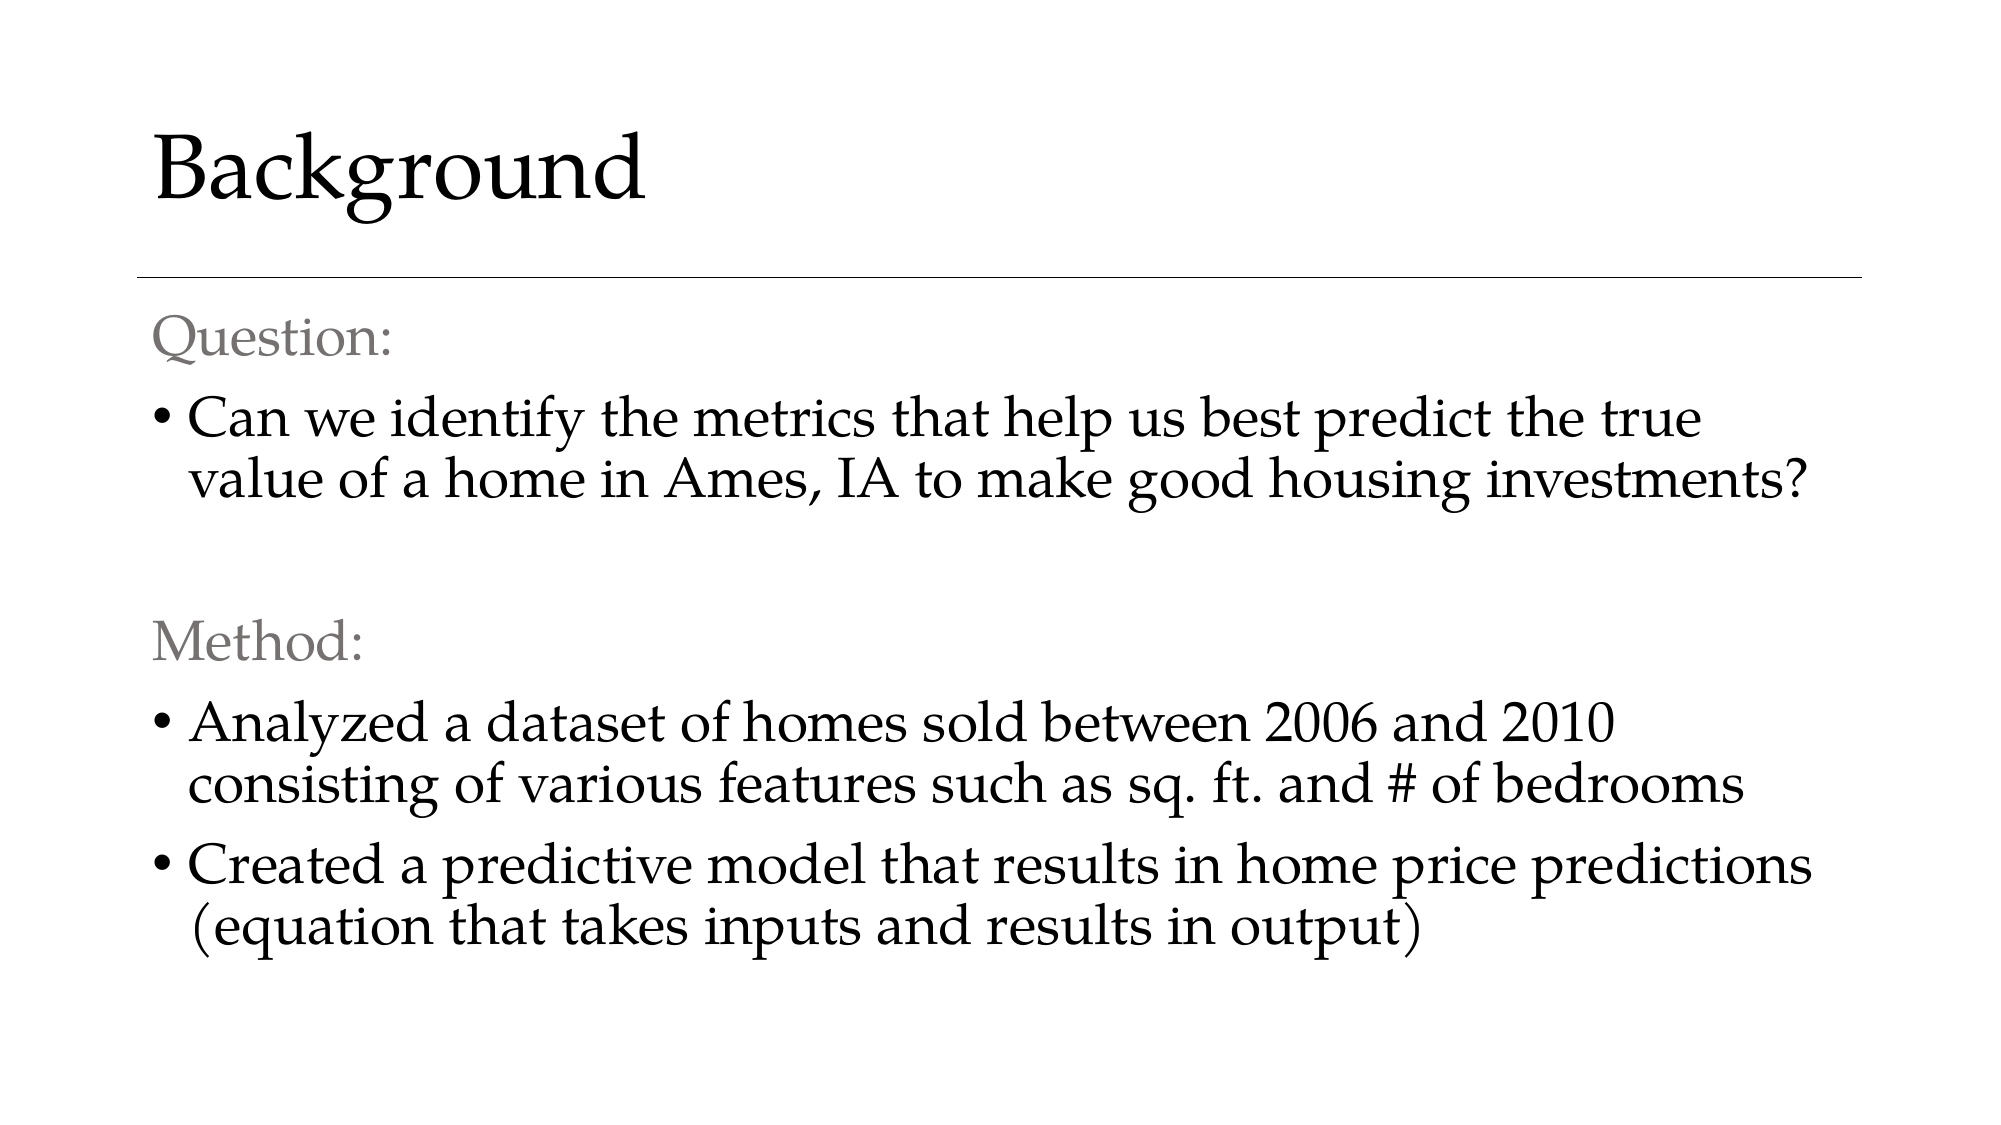

# Background
Question:
Can we identify the metrics that help us best predict the true value of a home in Ames, IA to make good housing investments?

Method:
Analyzed a dataset of homes sold between 2006 and 2010 consisting of various features such as sq. ft. and # of bedrooms
Created a predictive model that results in home price predictions (equation that takes inputs and results in output)